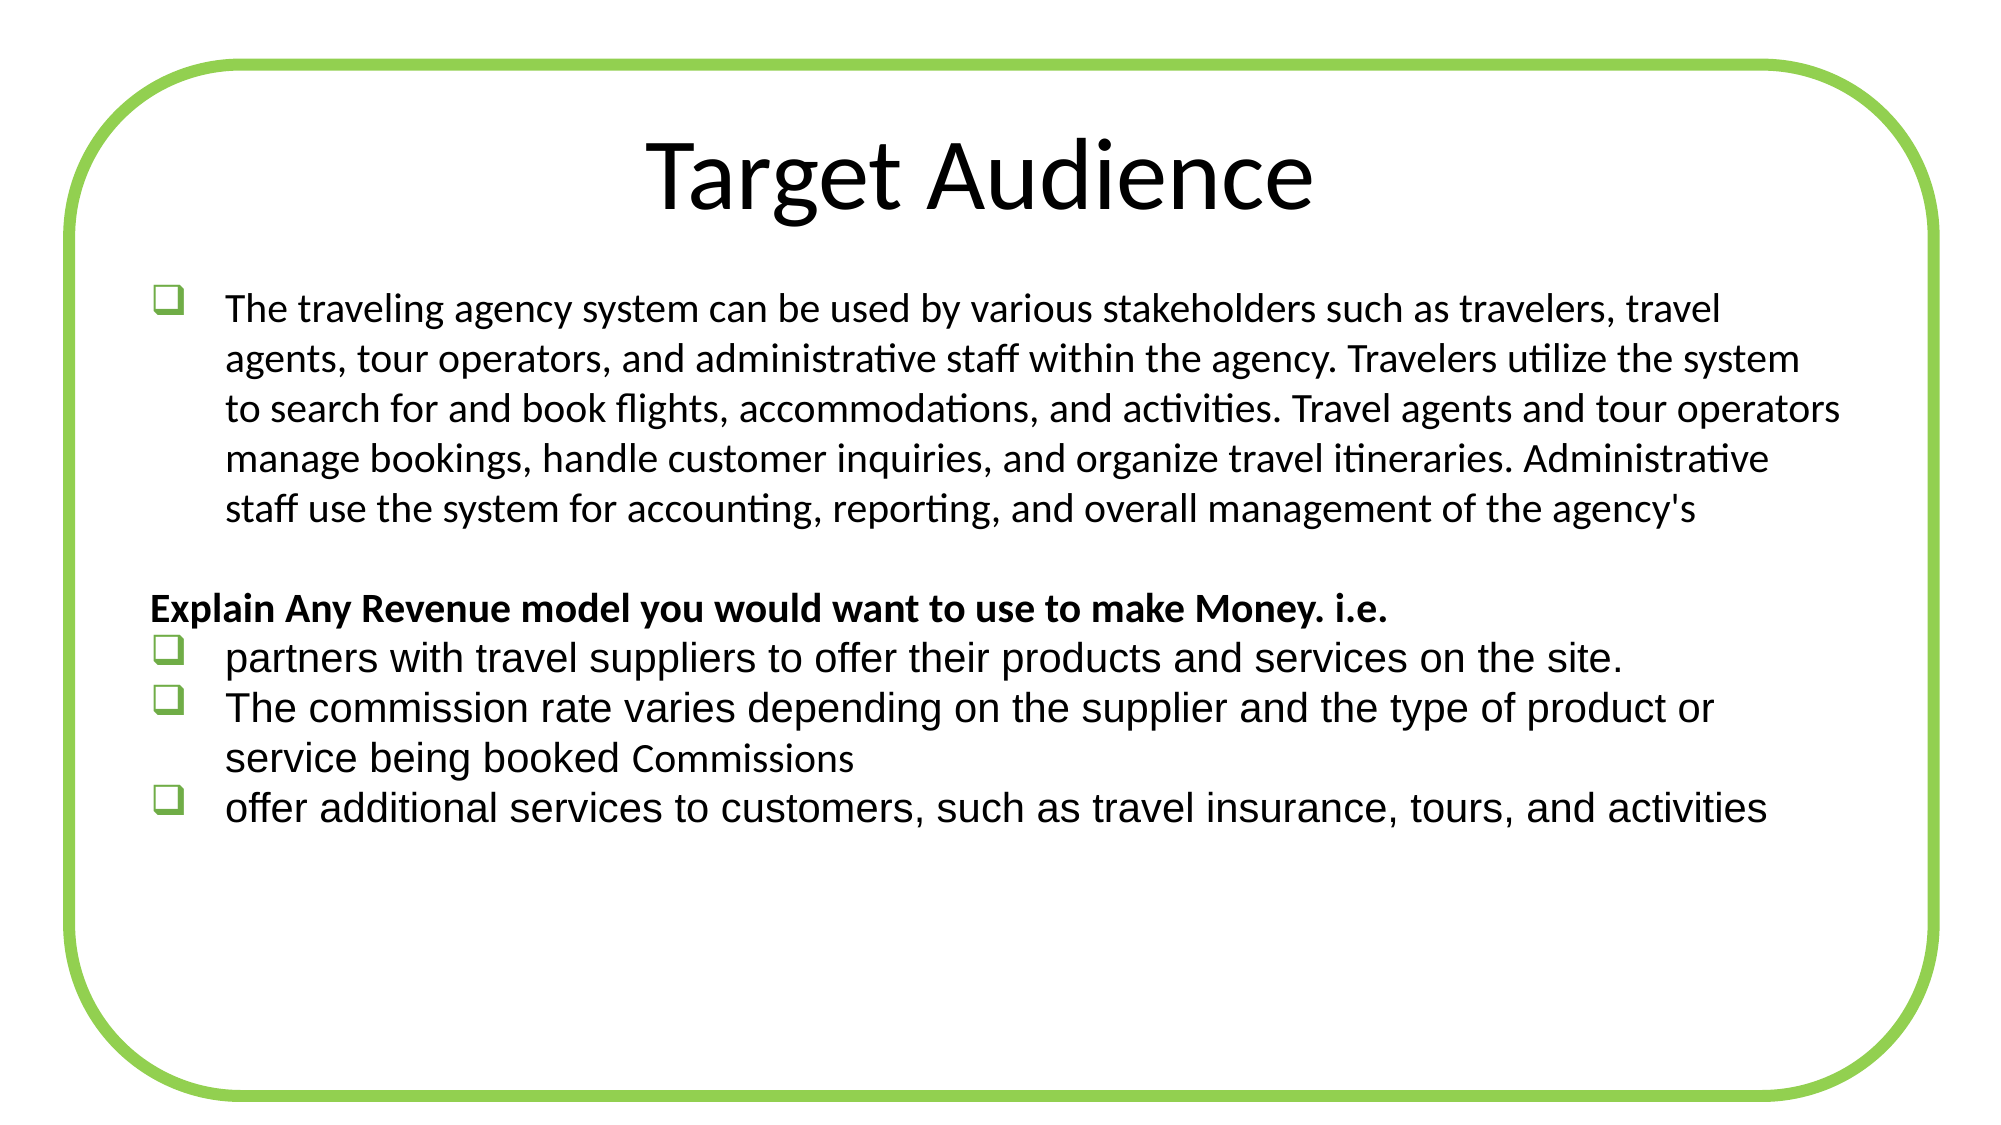

Target Audience
The traveling agency system can be used by various stakeholders such as travelers, travel agents, tour operators, and administrative staff within the agency. Travelers utilize the system to search for and book flights, accommodations, and activities. Travel agents and tour operators manage bookings, handle customer inquiries, and organize travel itineraries. Administrative staff use the system for accounting, reporting, and overall management of the agency's

Explain Any Revenue model you would want to use to make Money. i.e.
partners with travel suppliers to offer their products and services on the site.
The commission rate varies depending on the supplier and the type of product or service being booked Commissions
offer additional services to customers, such as travel insurance, tours, and activities